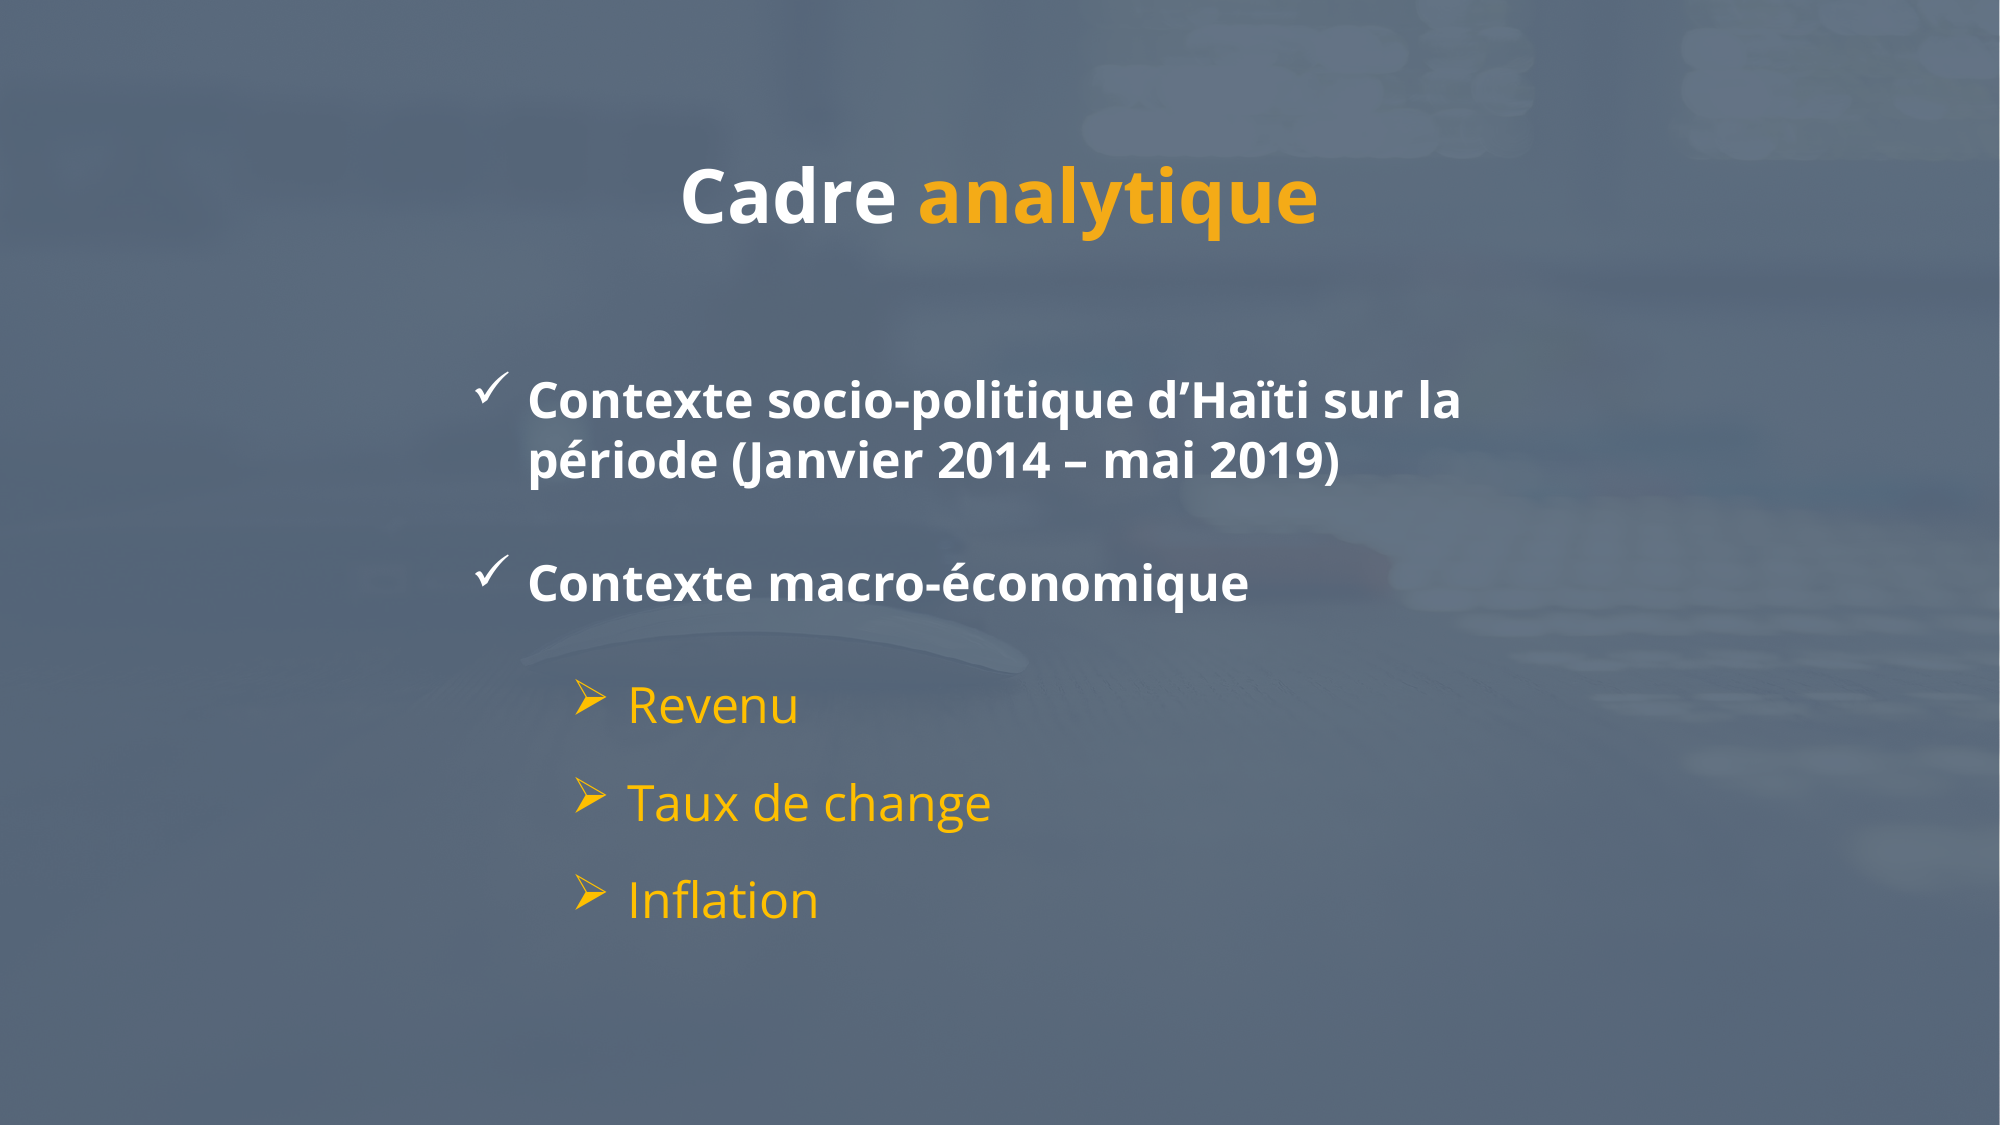

# Cadre analytique
Contexte socio-politique d’Haïti sur la période (Janvier 2014 – mai 2019)
Contexte macro-économique
Revenu
Taux de change
Inflation